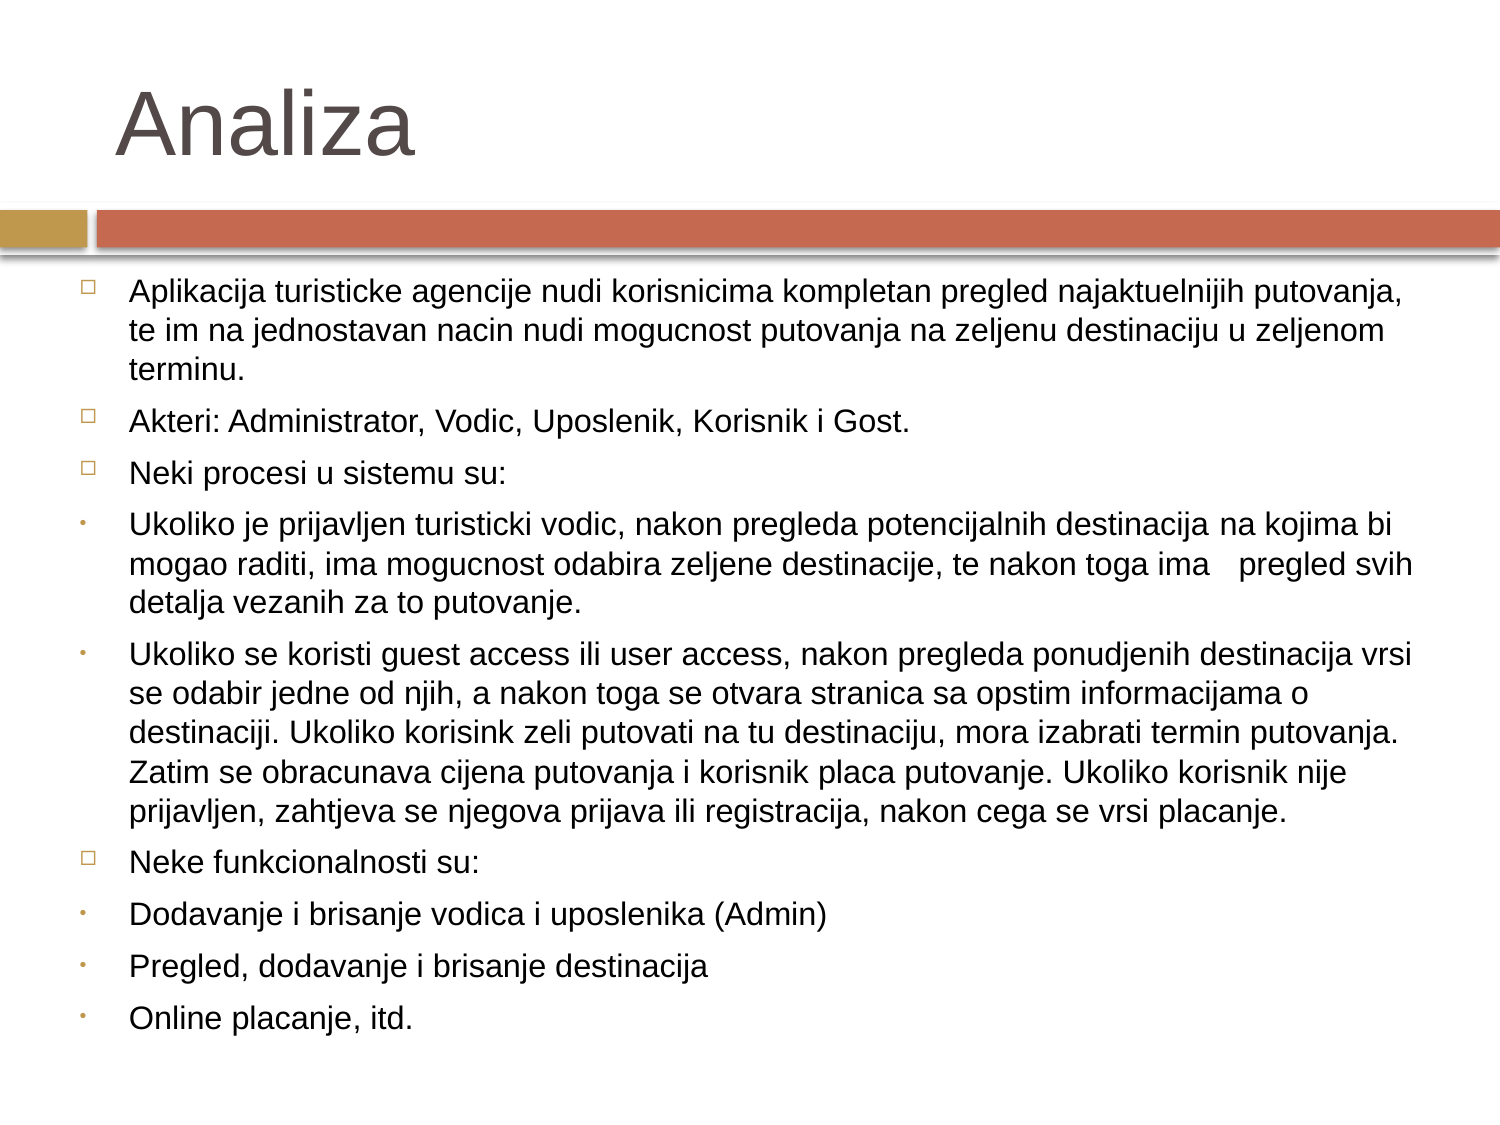

# Analiza
Aplikacija turisticke agencije nudi korisnicima kompletan pregled najaktuelnijih putovanja, te im na jednostavan nacin nudi mogucnost putovanja na zeljenu destinaciju u zeljenom terminu.
Akteri: Administrator, Vodic, Uposlenik, Korisnik i Gost.
Neki procesi u sistemu su:
Ukoliko je prijavljen turisticki vodic, nakon pregleda potencijalnih destinacija na kojima bi mogao raditi, ima mogucnost odabira zeljene destinacije, te nakon toga ima   pregled svih detalja vezanih za to putovanje.
Ukoliko se koristi guest access ili user access, nakon pregleda ponudjenih destinacija vrsi se odabir jedne od njih, a nakon toga se otvara stranica sa opstim informacijama o destinaciji. Ukoliko korisink zeli putovati na tu destinaciju, mora izabrati termin putovanja. Zatim se obracunava cijena putovanja i korisnik placa putovanje. Ukoliko korisnik nije prijavljen, zahtjeva se njegova prijava ili registracija, nakon cega se vrsi placanje.
Neke funkcionalnosti su:
Dodavanje i brisanje vodica i uposlenika (Admin)
Pregled, dodavanje i brisanje destinacija
Online placanje, itd.